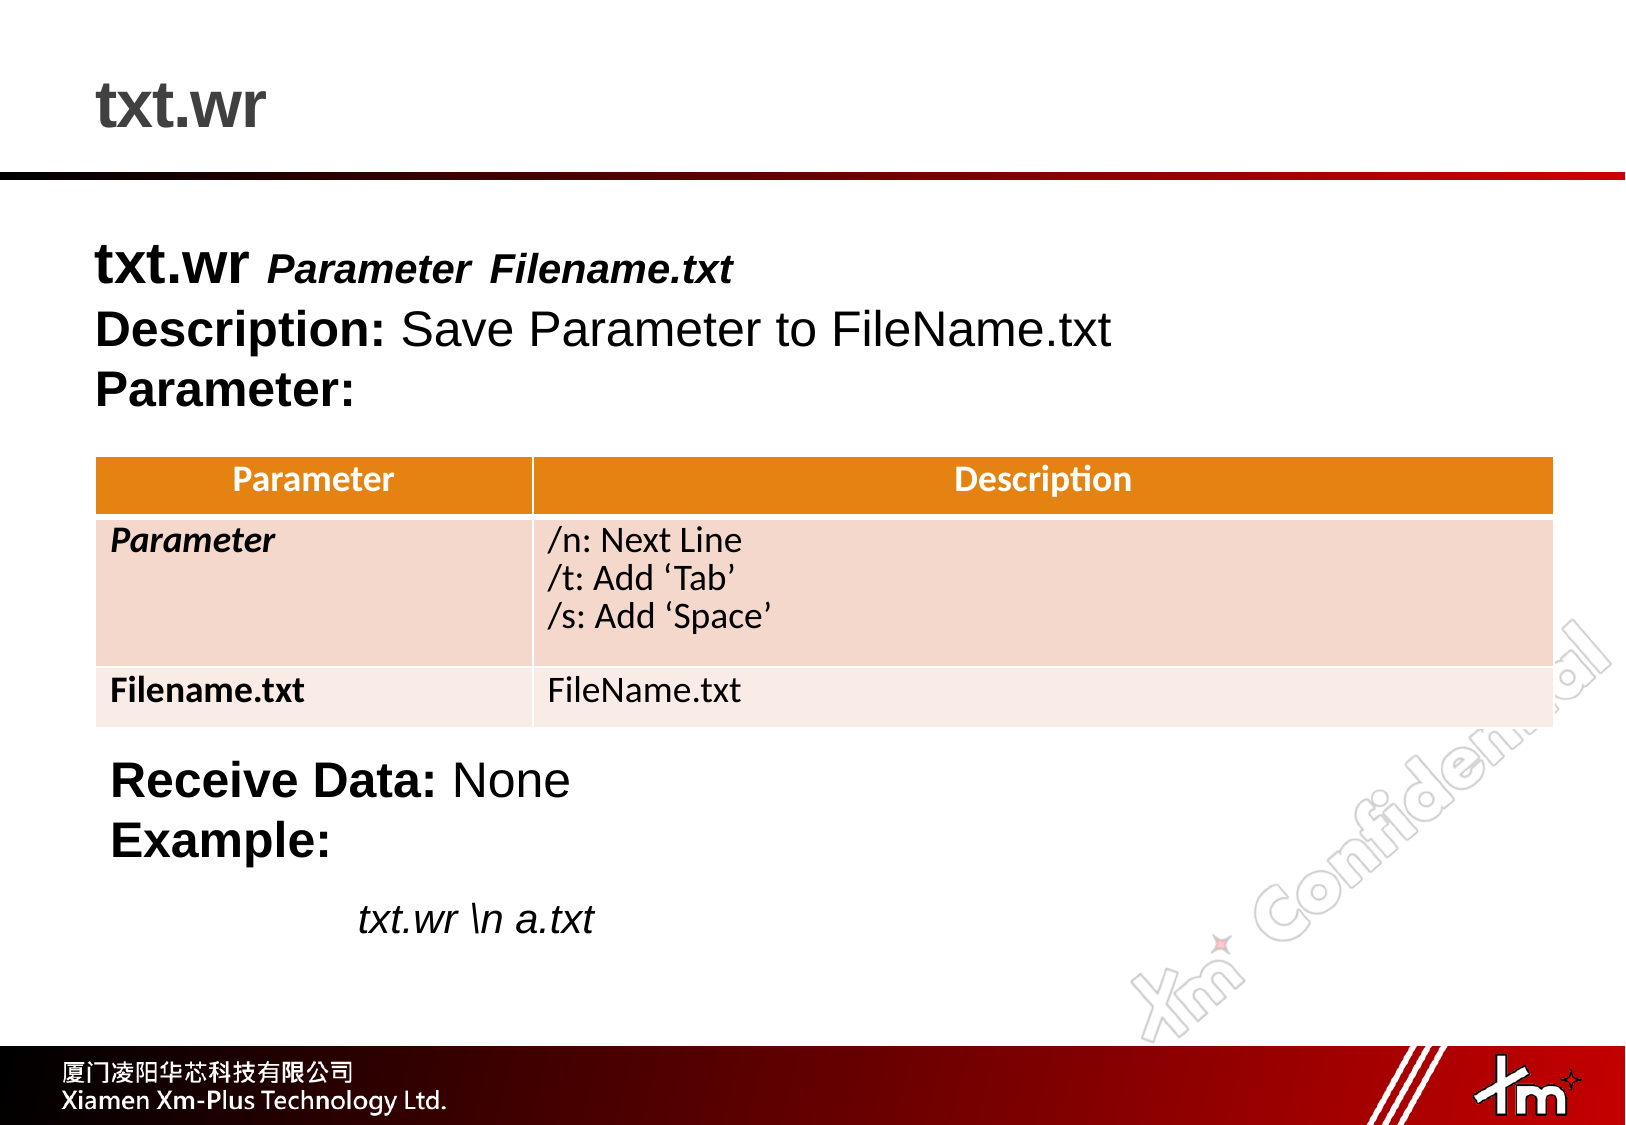

# txt.wr
txt.wr Parameter Filename.txt
Description: Save Parameter to FileName.txt
Parameter:

| Parameter | Description |
| --- | --- |
| Parameter | /n: Next Line /t: Add ‘Tab’ /s: Add ‘Space’ |
| Filename.txt | FileName.txt |
Receive Data: None
Example:
	       txt.wr \n a.txt